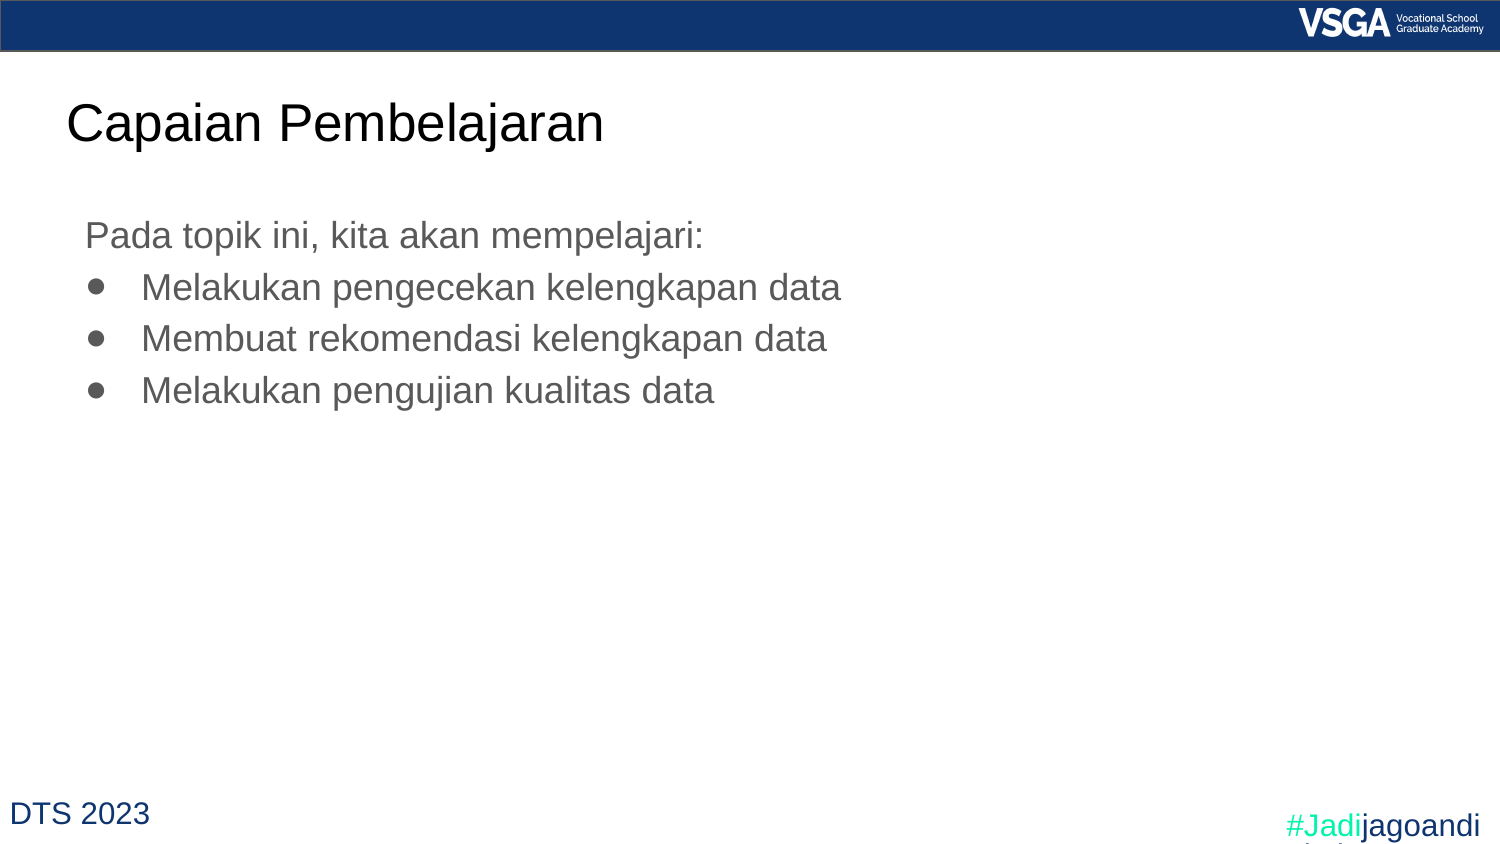

# Capaian Pembelajaran
Pada topik ini, kita akan mempelajari:
Melakukan pengecekan kelengkapan data
Membuat rekomendasi kelengkapan data
Melakukan pengujian kualitas data